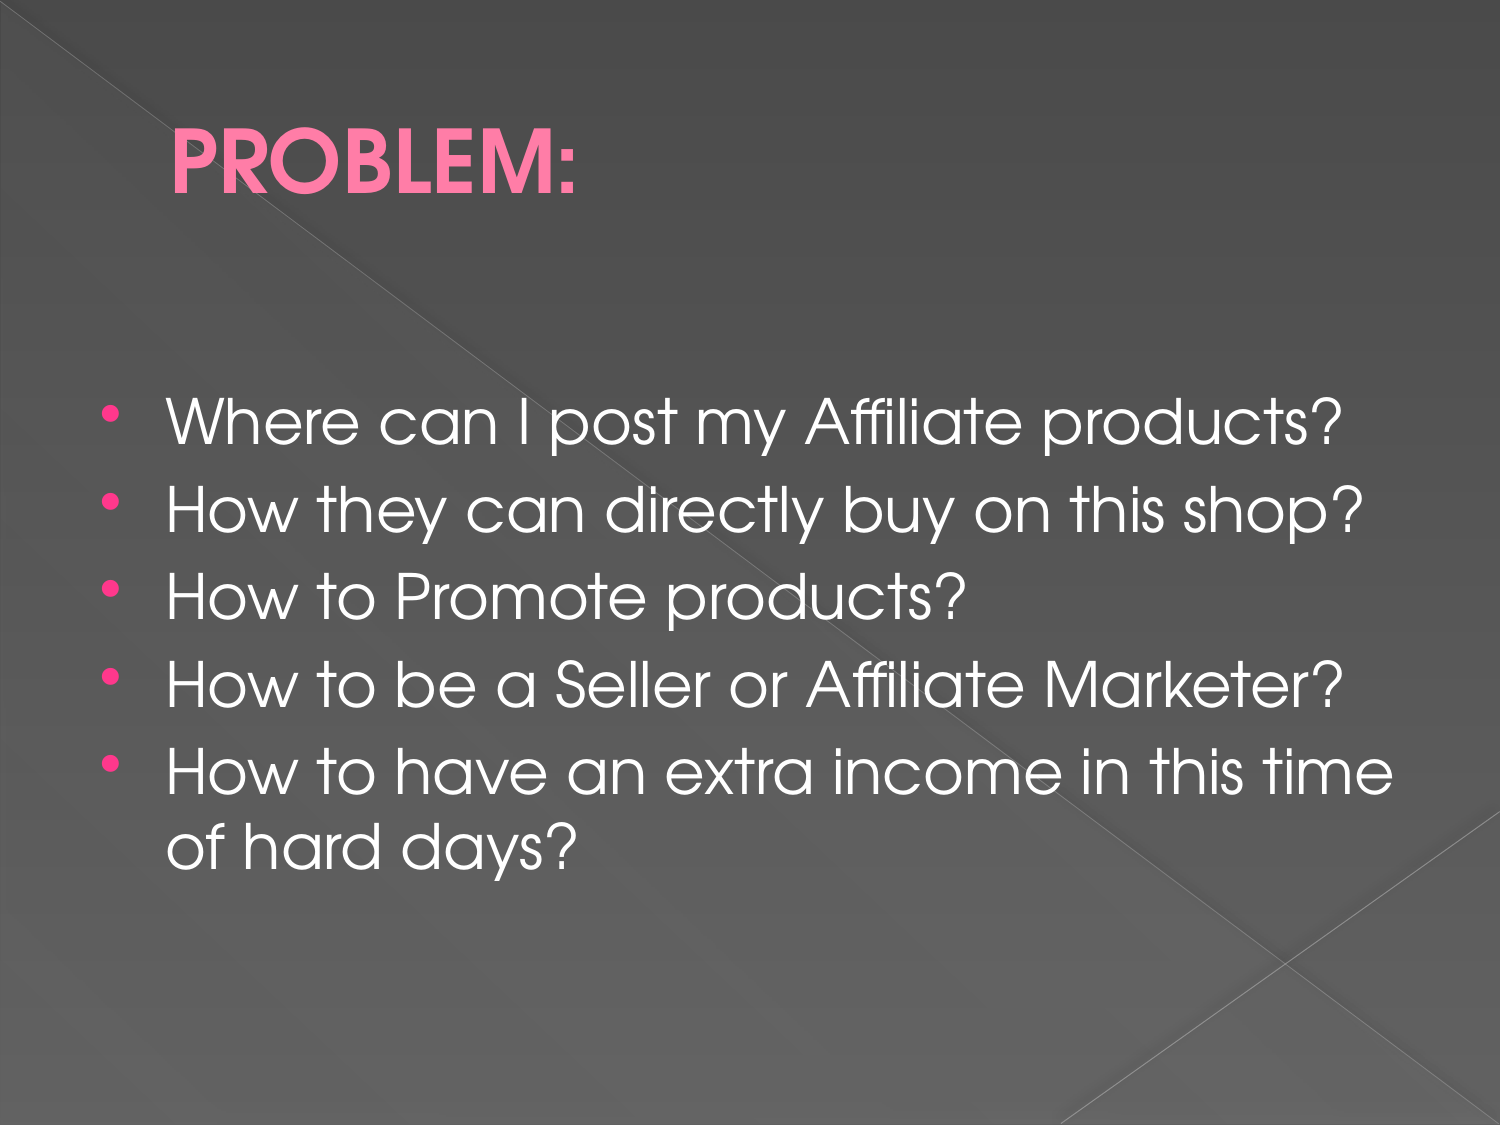

# PROBLEM:
Where can I post my Affiliate products?
How they can directly buy on this shop?
How to Promote products?
How to be a Seller or Affiliate Marketer?
How to have an extra income in this time of hard days?